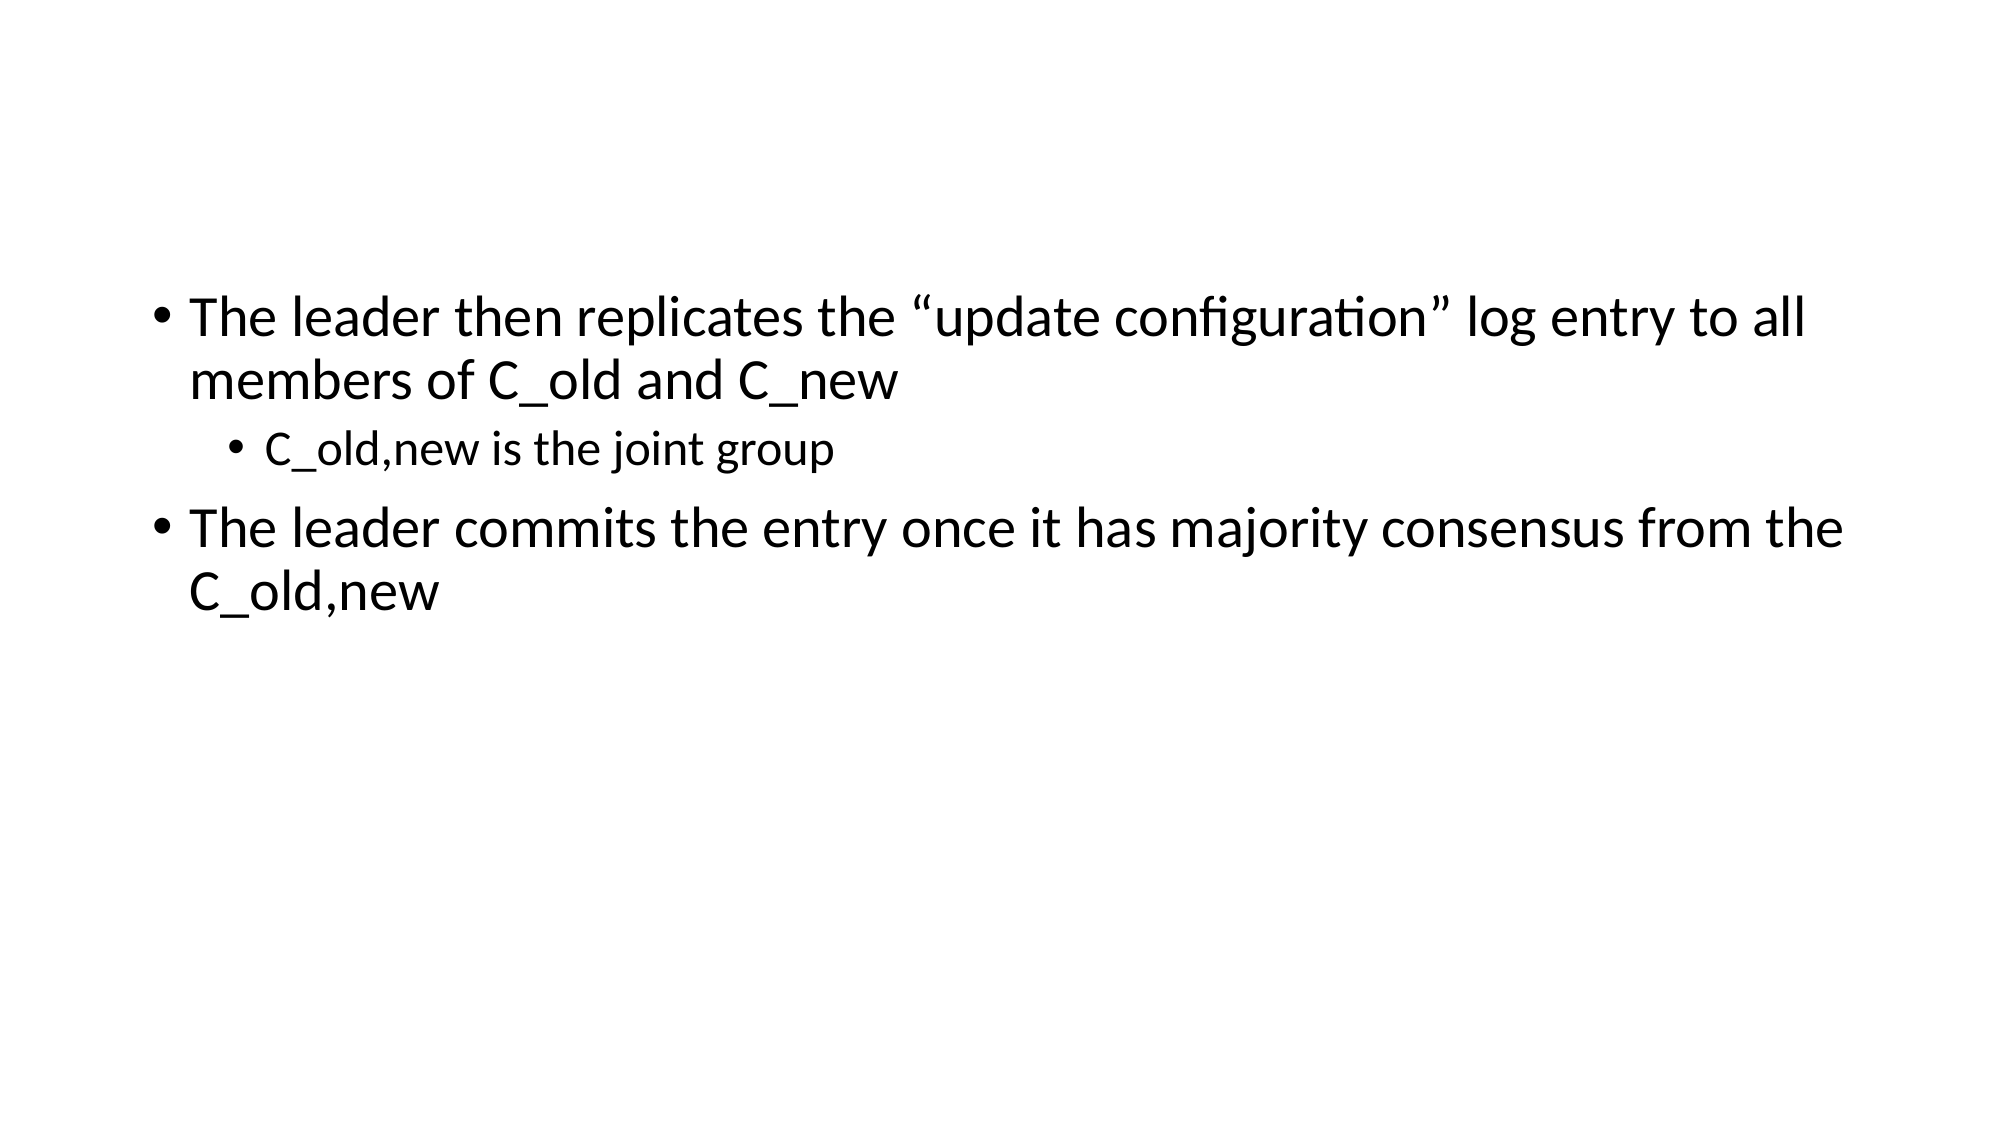

# We Now Have a Joint Configuration
The leader then replicates the “update configuration” log entry to all members of C_old and C_new
C_old,new is the joint group
The leader commits the entry once it has majority consensus from the C_old,new